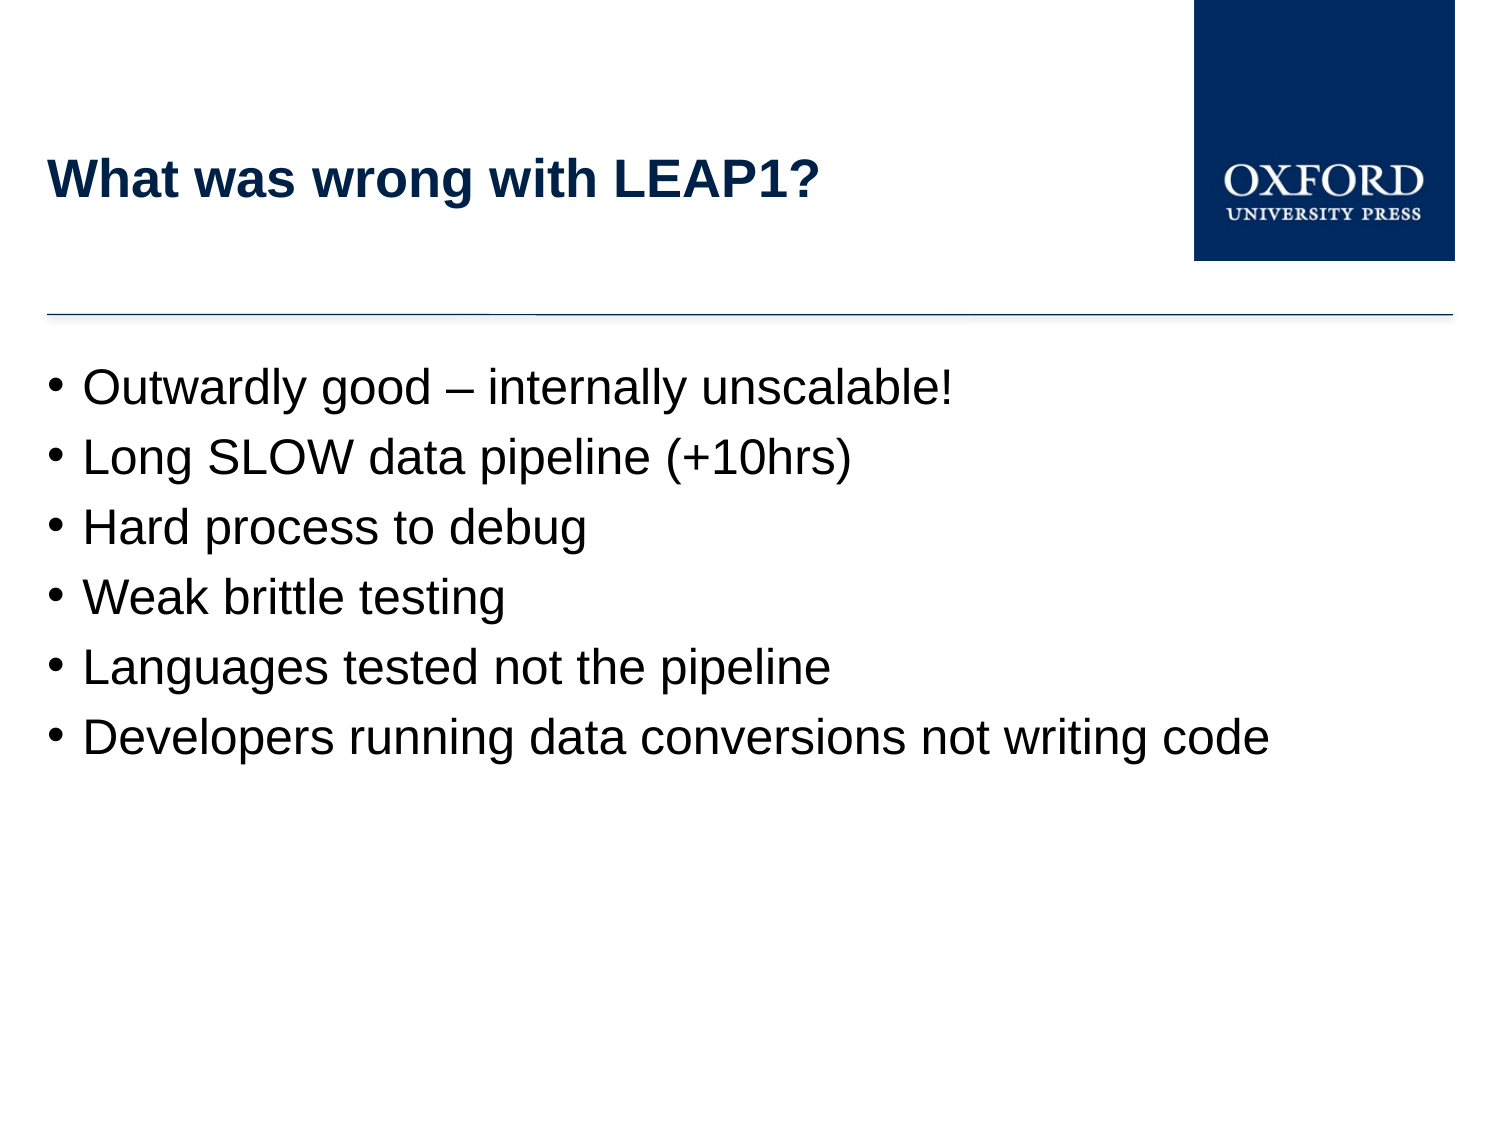

# What was wrong with LEAP1?
Outwardly good – internally unscalable!
Long SLOW data pipeline (+10hrs)
Hard process to debug
Weak brittle testing
Languages tested not the pipeline
Developers running data conversions not writing code